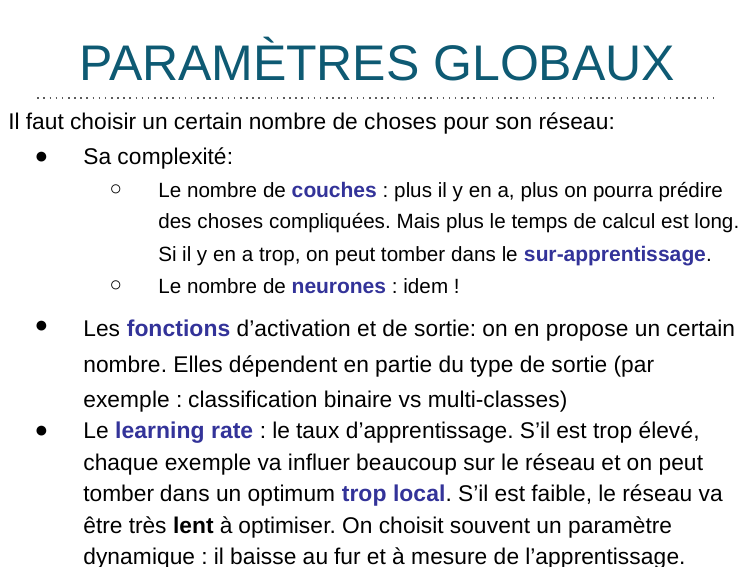

# PARAMÈTRES GLOBAUX
Il faut choisir un certain nombre de choses pour son réseau:
Sa complexité:
Le nombre de couches : plus il y en a, plus on pourra prédire des choses compliquées. Mais plus le temps de calcul est long.
Si il y en a trop, on peut tomber dans le sur-apprentissage.
Le nombre de neurones : idem !
Les fonctions d’activation et de sortie: on en propose un certain nombre. Elles dépendent en partie du type de sortie (par exemple : classification binaire vs multi-classes)
Le learning rate : le taux d’apprentissage. S’il est trop élevé, chaque exemple va influer beaucoup sur le réseau et on peut tomber dans un optimum trop local. S’il est faible, le réseau va être très lent à optimiser. On choisit souvent un paramètre dynamique : il baisse au fur et à mesure de l’apprentissage.